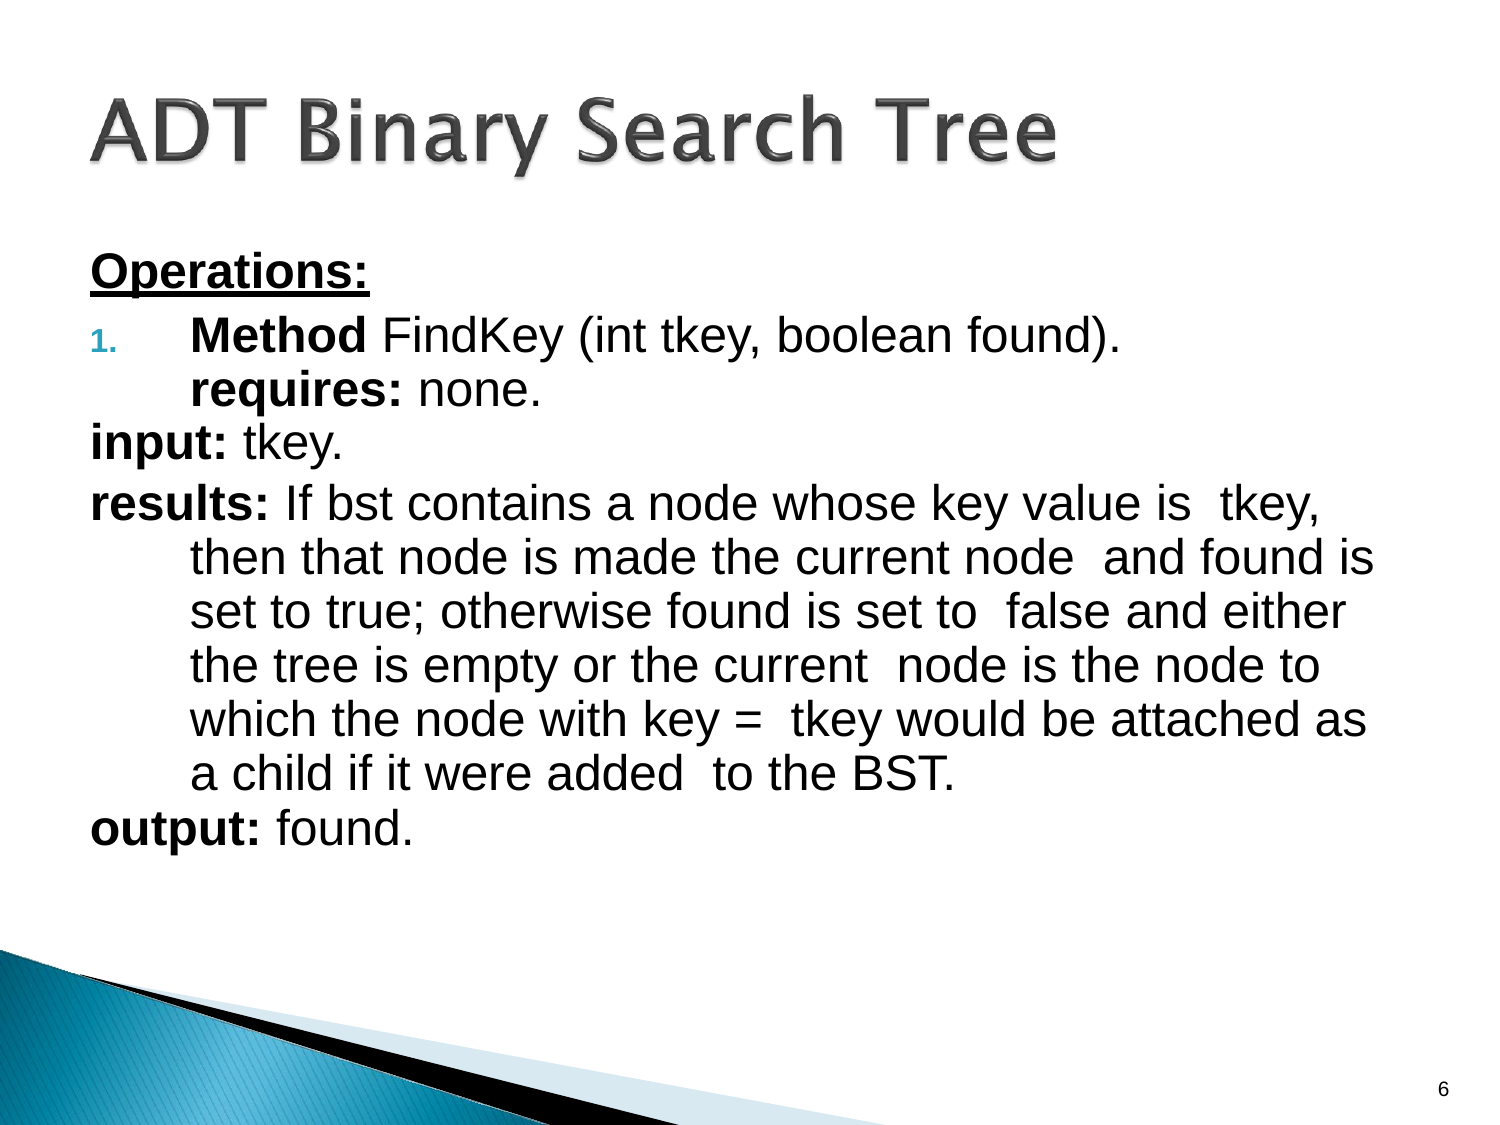

Operations:
1.	Method FindKey (int tkey, boolean found).  requires: none.
input: tkey.
results: If bst contains a node whose key value is  tkey, then that node is made the current node  and found is set to true; otherwise found is set to  false and either the tree is empty or the current  node is the node to which the node with key =  tkey would be attached as a child if it were added  to the BST.
output: found.
6